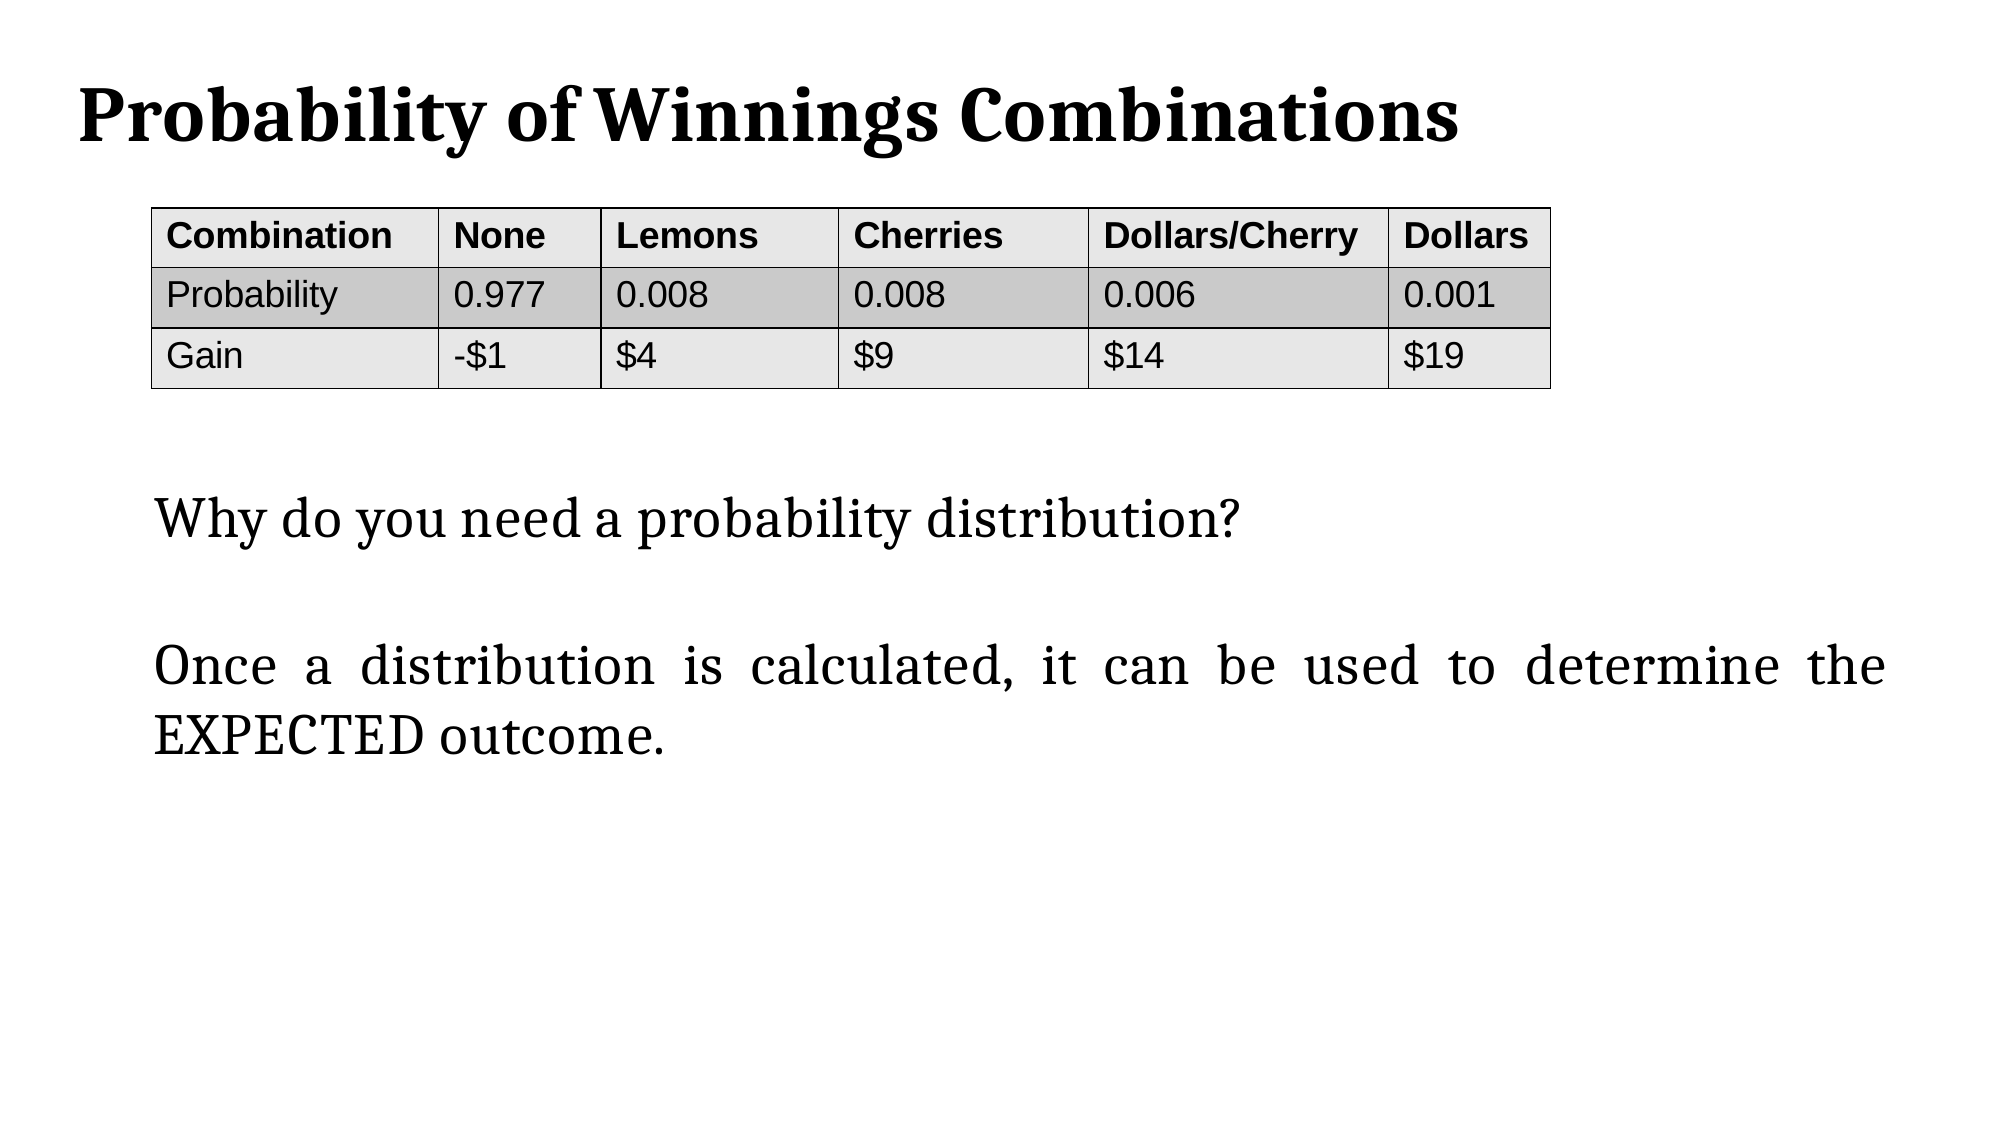

Probability of Winnings Combinations
| Combination | None | Lemons | Cherries | Dollars/Cherry | Dollars |
| --- | --- | --- | --- | --- | --- |
| Probability | 0.977 | 0.008 | 0.008 | 0.006 | 0.001 |
| Gain | -$1 | $4 | $9 | $14 | $19 |
Why do you need a probability distribution?

Once a distribution is calculated, it can be used to determine the EXPECTED outcome.